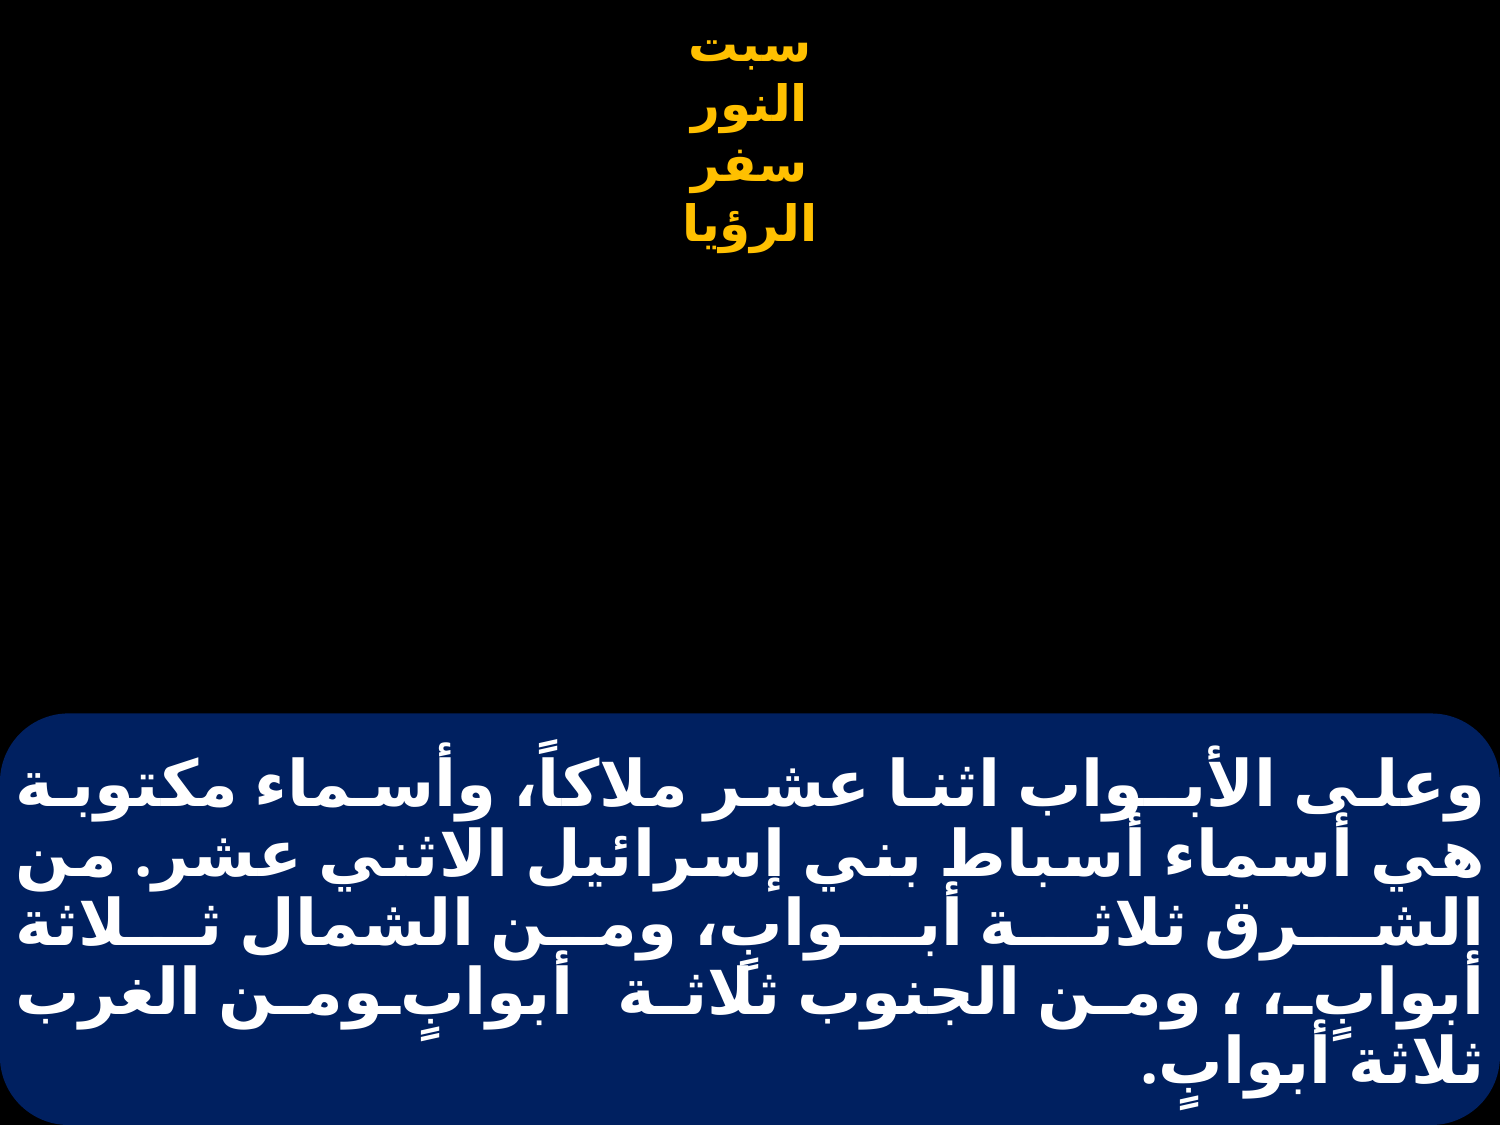

# وعلى الأبـواب اثنا عشر ملاكاً، وأسماء مكتوبة هي أسماء أسباط بني إسرائيل الاثني عشر. من الشـرق ثلاثـة أبـوابٍ، ومن الشمال ثـلاثة أبوابٍ، ، ومن الجنوب ثلاثة أبوابٍ ومن الغرب ثلاثة أبوابٍ.